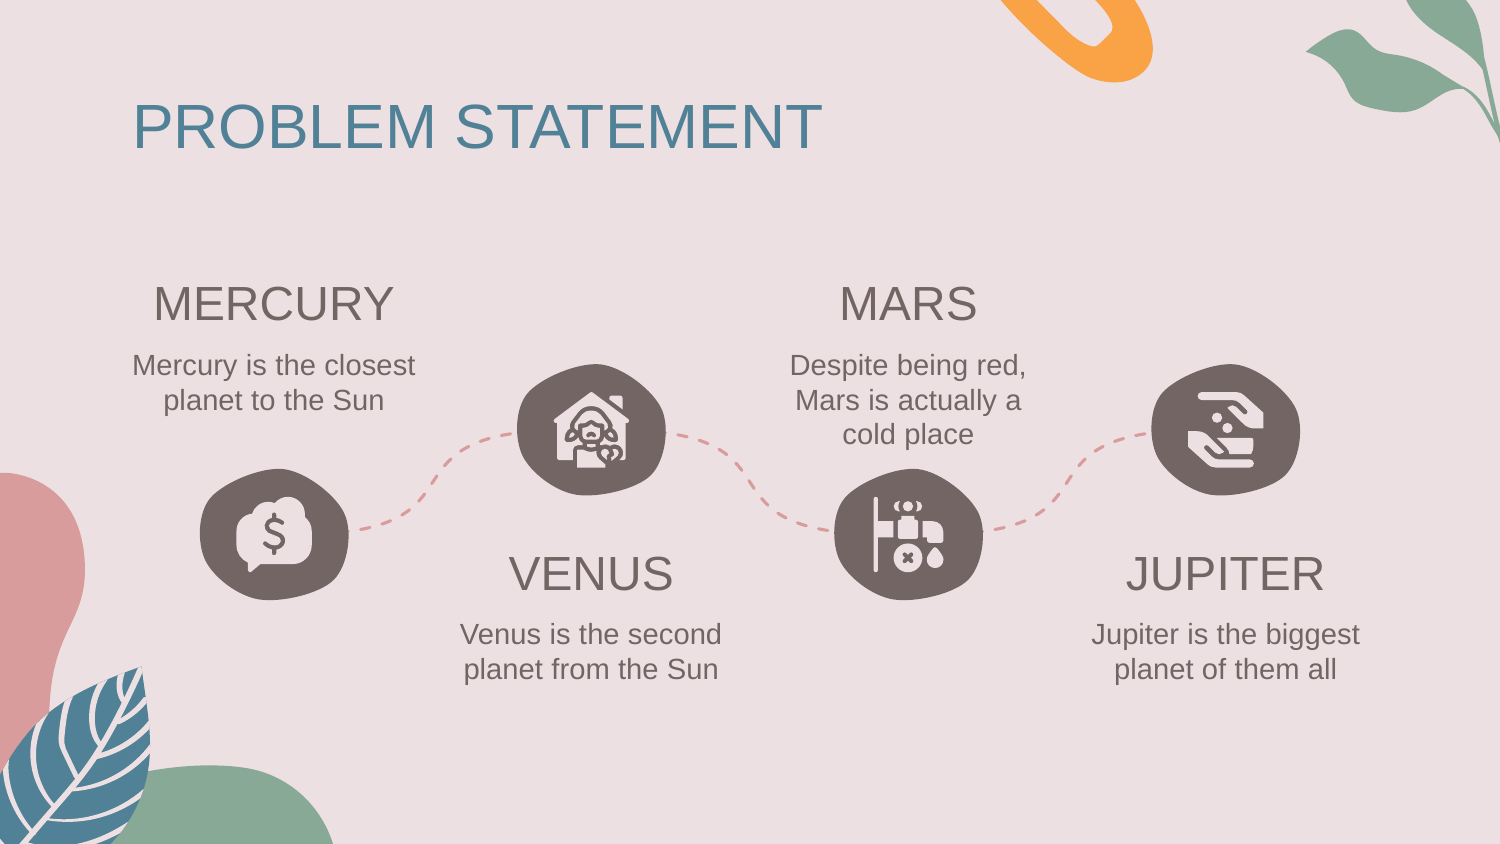

# PROBLEM STATEMENT
MERCURY
MARS
Mercury is the closest planet to the Sun
Despite being red, Mars is actually a cold place

VENUS
JUPITER
Venus is the second planet from the Sun
Jupiter is the biggest planet of them all